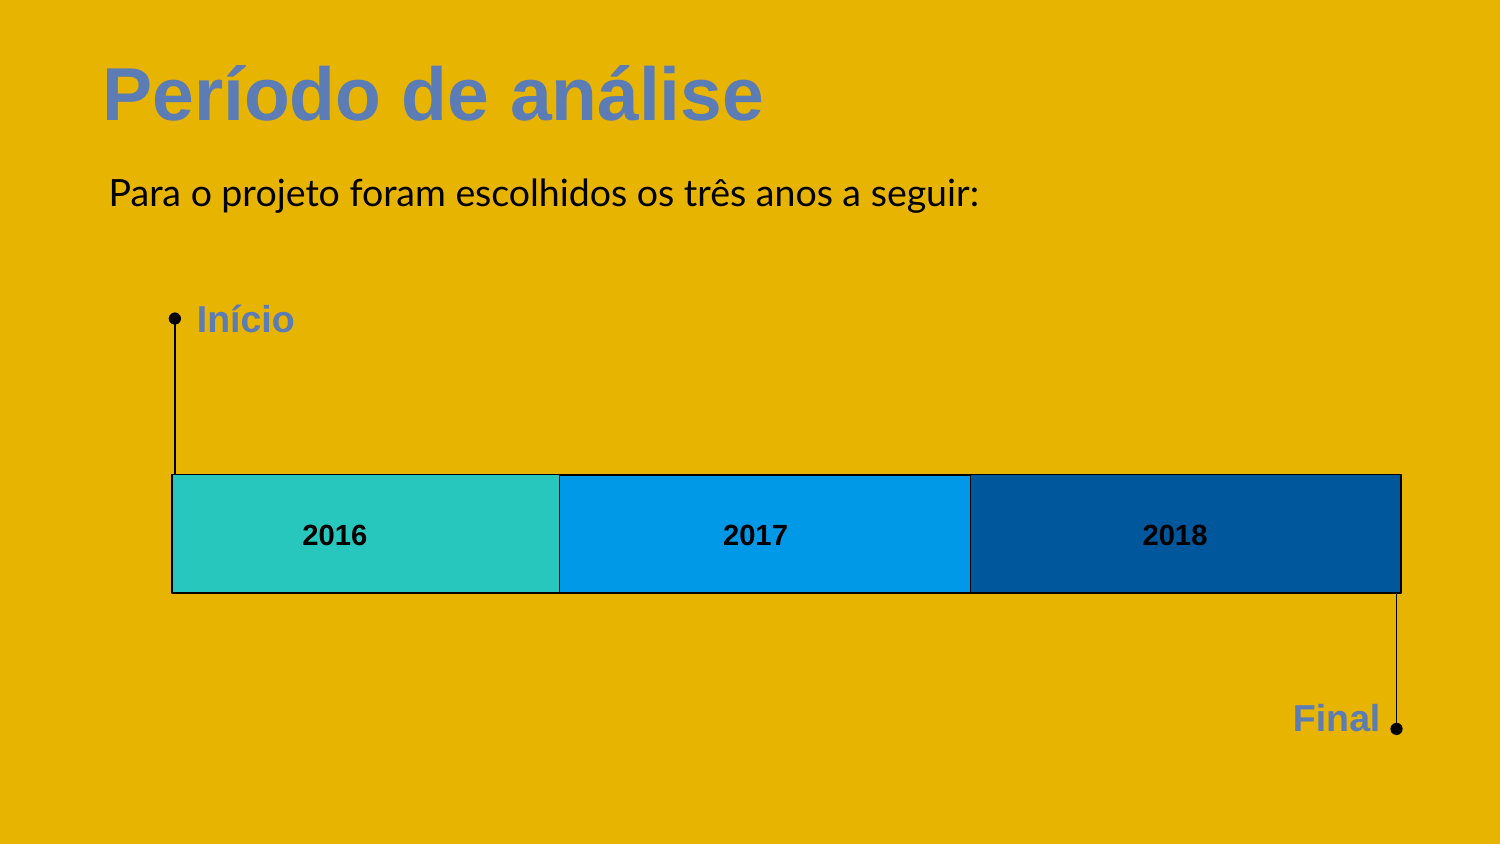

# Período de análise
Para o projeto foram escolhidos os três anos a seguir:
Início
              2016
                    2018
                  2017
Final